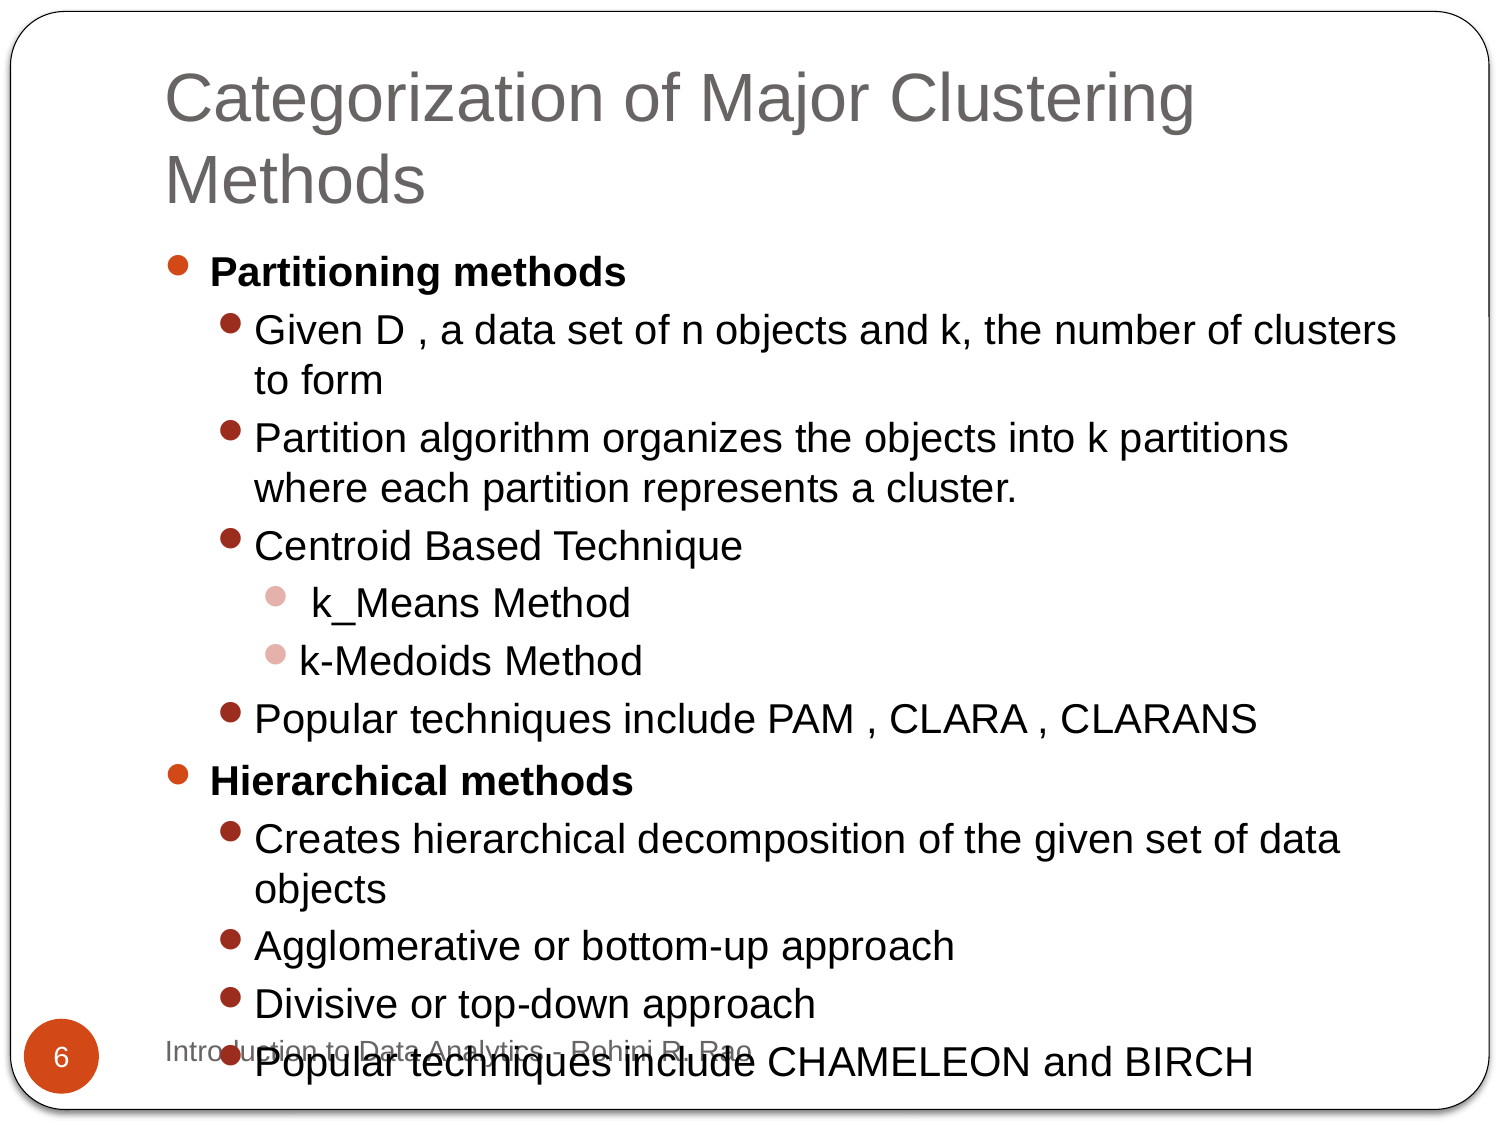

# Categorization of Major Clustering Methods
Partitioning methods
Given D , a data set of n objects and k, the number of clusters to form
Partition algorithm organizes the objects into k partitions where each partition represents a cluster.
Centroid Based Technique
 k_Means Method
k-Medoids Method
Popular techniques include PAM , CLARA , CLARANS
Hierarchical methods
Creates hierarchical decomposition of the given set of data objects
Agglomerative or bottom-up approach
Divisive or top-down approach
Popular techniques include CHAMELEON and BIRCH

Introduction to Data Analytics - Rohini R. Rao
6